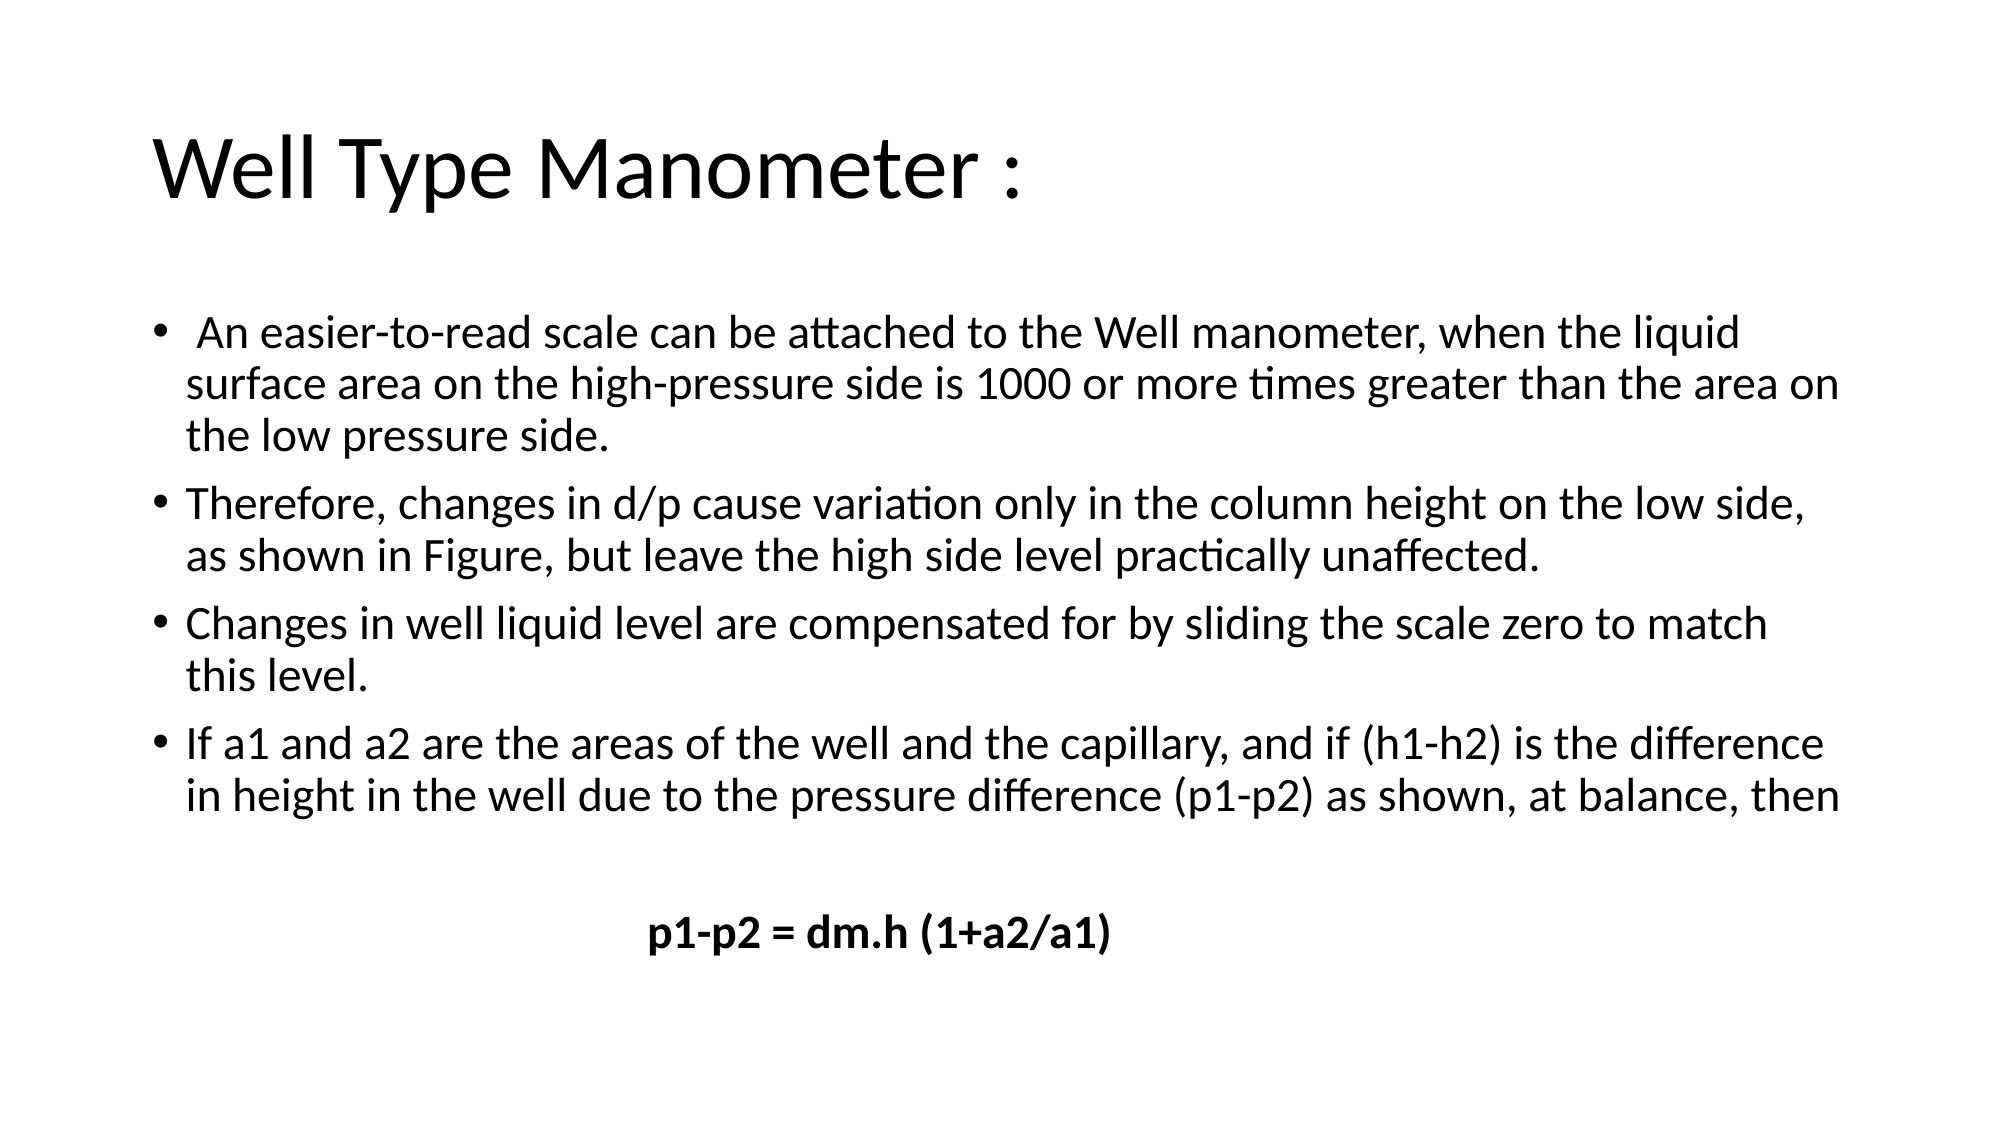

# Well Type Manometer :
 An easier-to-read scale can be attached to the Well manometer, when the liquid surface area on the high-pressure side is 1000 or more times greater than the area on the low pressure side.
Therefore, changes in d/p cause variation only in the column height on the low side, as shown in Figure, but leave the high side level practically unaffected.
Changes in well liquid level are compensated for by sliding the scale zero to match this level.
If a1 and a2 are the areas of the well and the capillary, and if (h1-h2) is the difference in height in the well due to the pressure difference (p1-p2) as shown, at balance, then

                                              p1-p2 = dm.h (1+a2/a1)